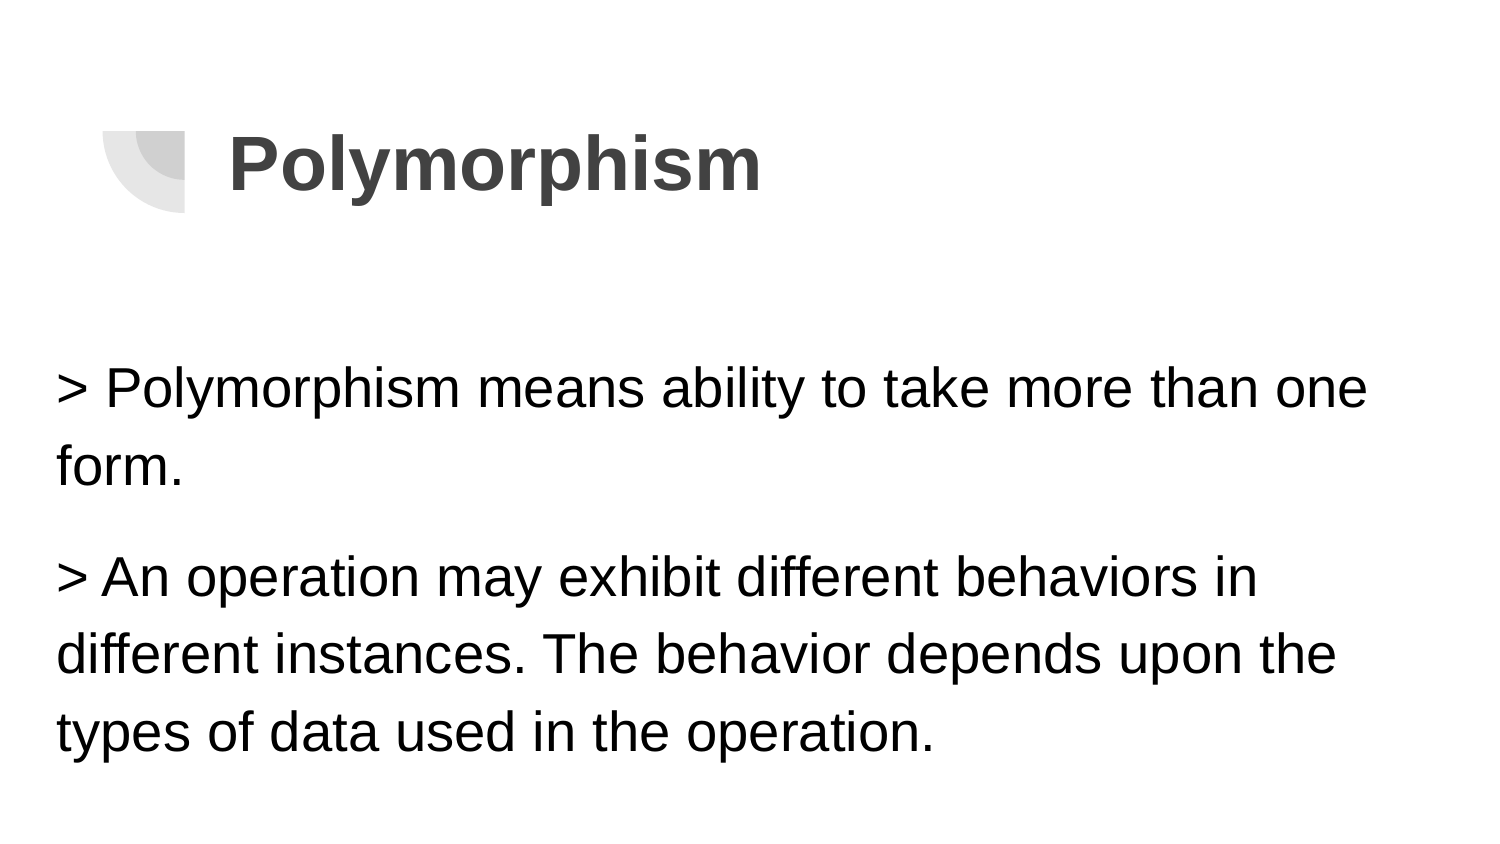

# Polymorphism
> Polymorphism means ability to take more than one form.
> An operation may exhibit different behaviors in different instances. The behavior depends upon the types of data used in the operation.